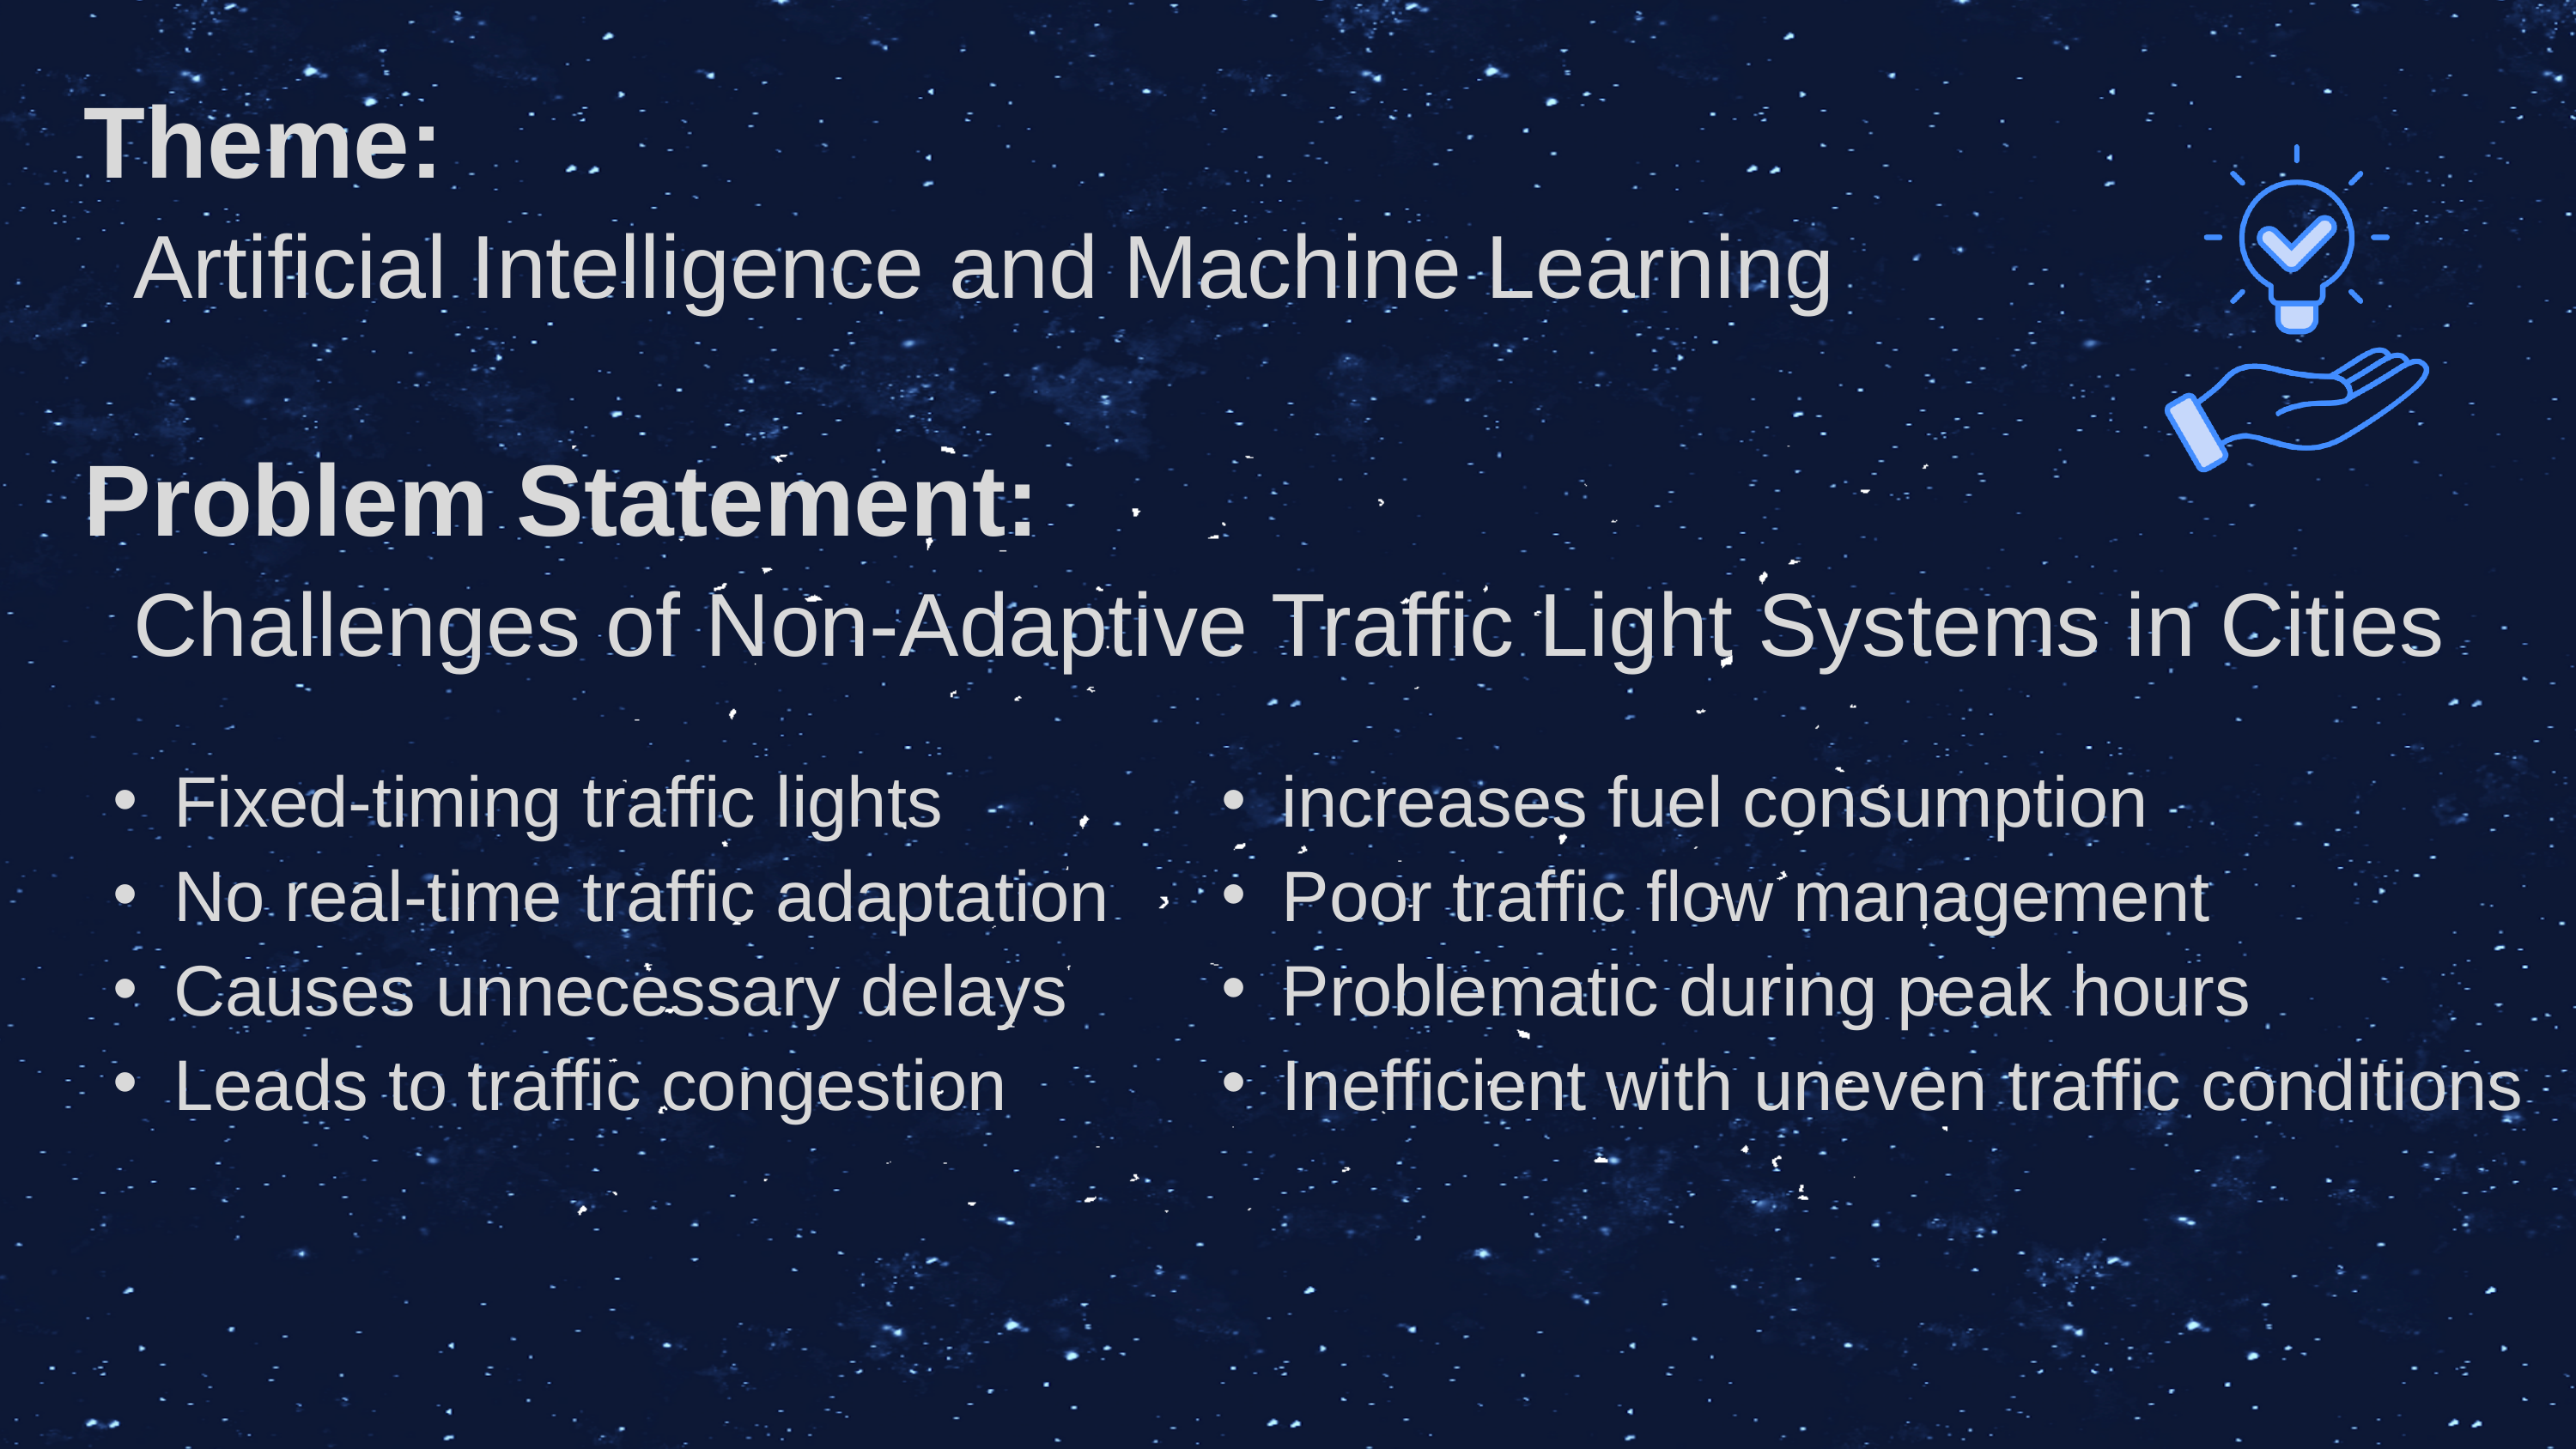

Theme:
  Artificial Intelligence and Machine Learning

Problem Statement:
  Challenges of Non-Adaptive Traffic Light Systems in Cities

Fixed-timing traffic lights
No real-time traffic adaptation
Causes unnecessary delays
Leads to traffic congestion
increases fuel consumption
Poor traffic flow management
Problematic during peak hours
Inefficient with uneven traffic conditions